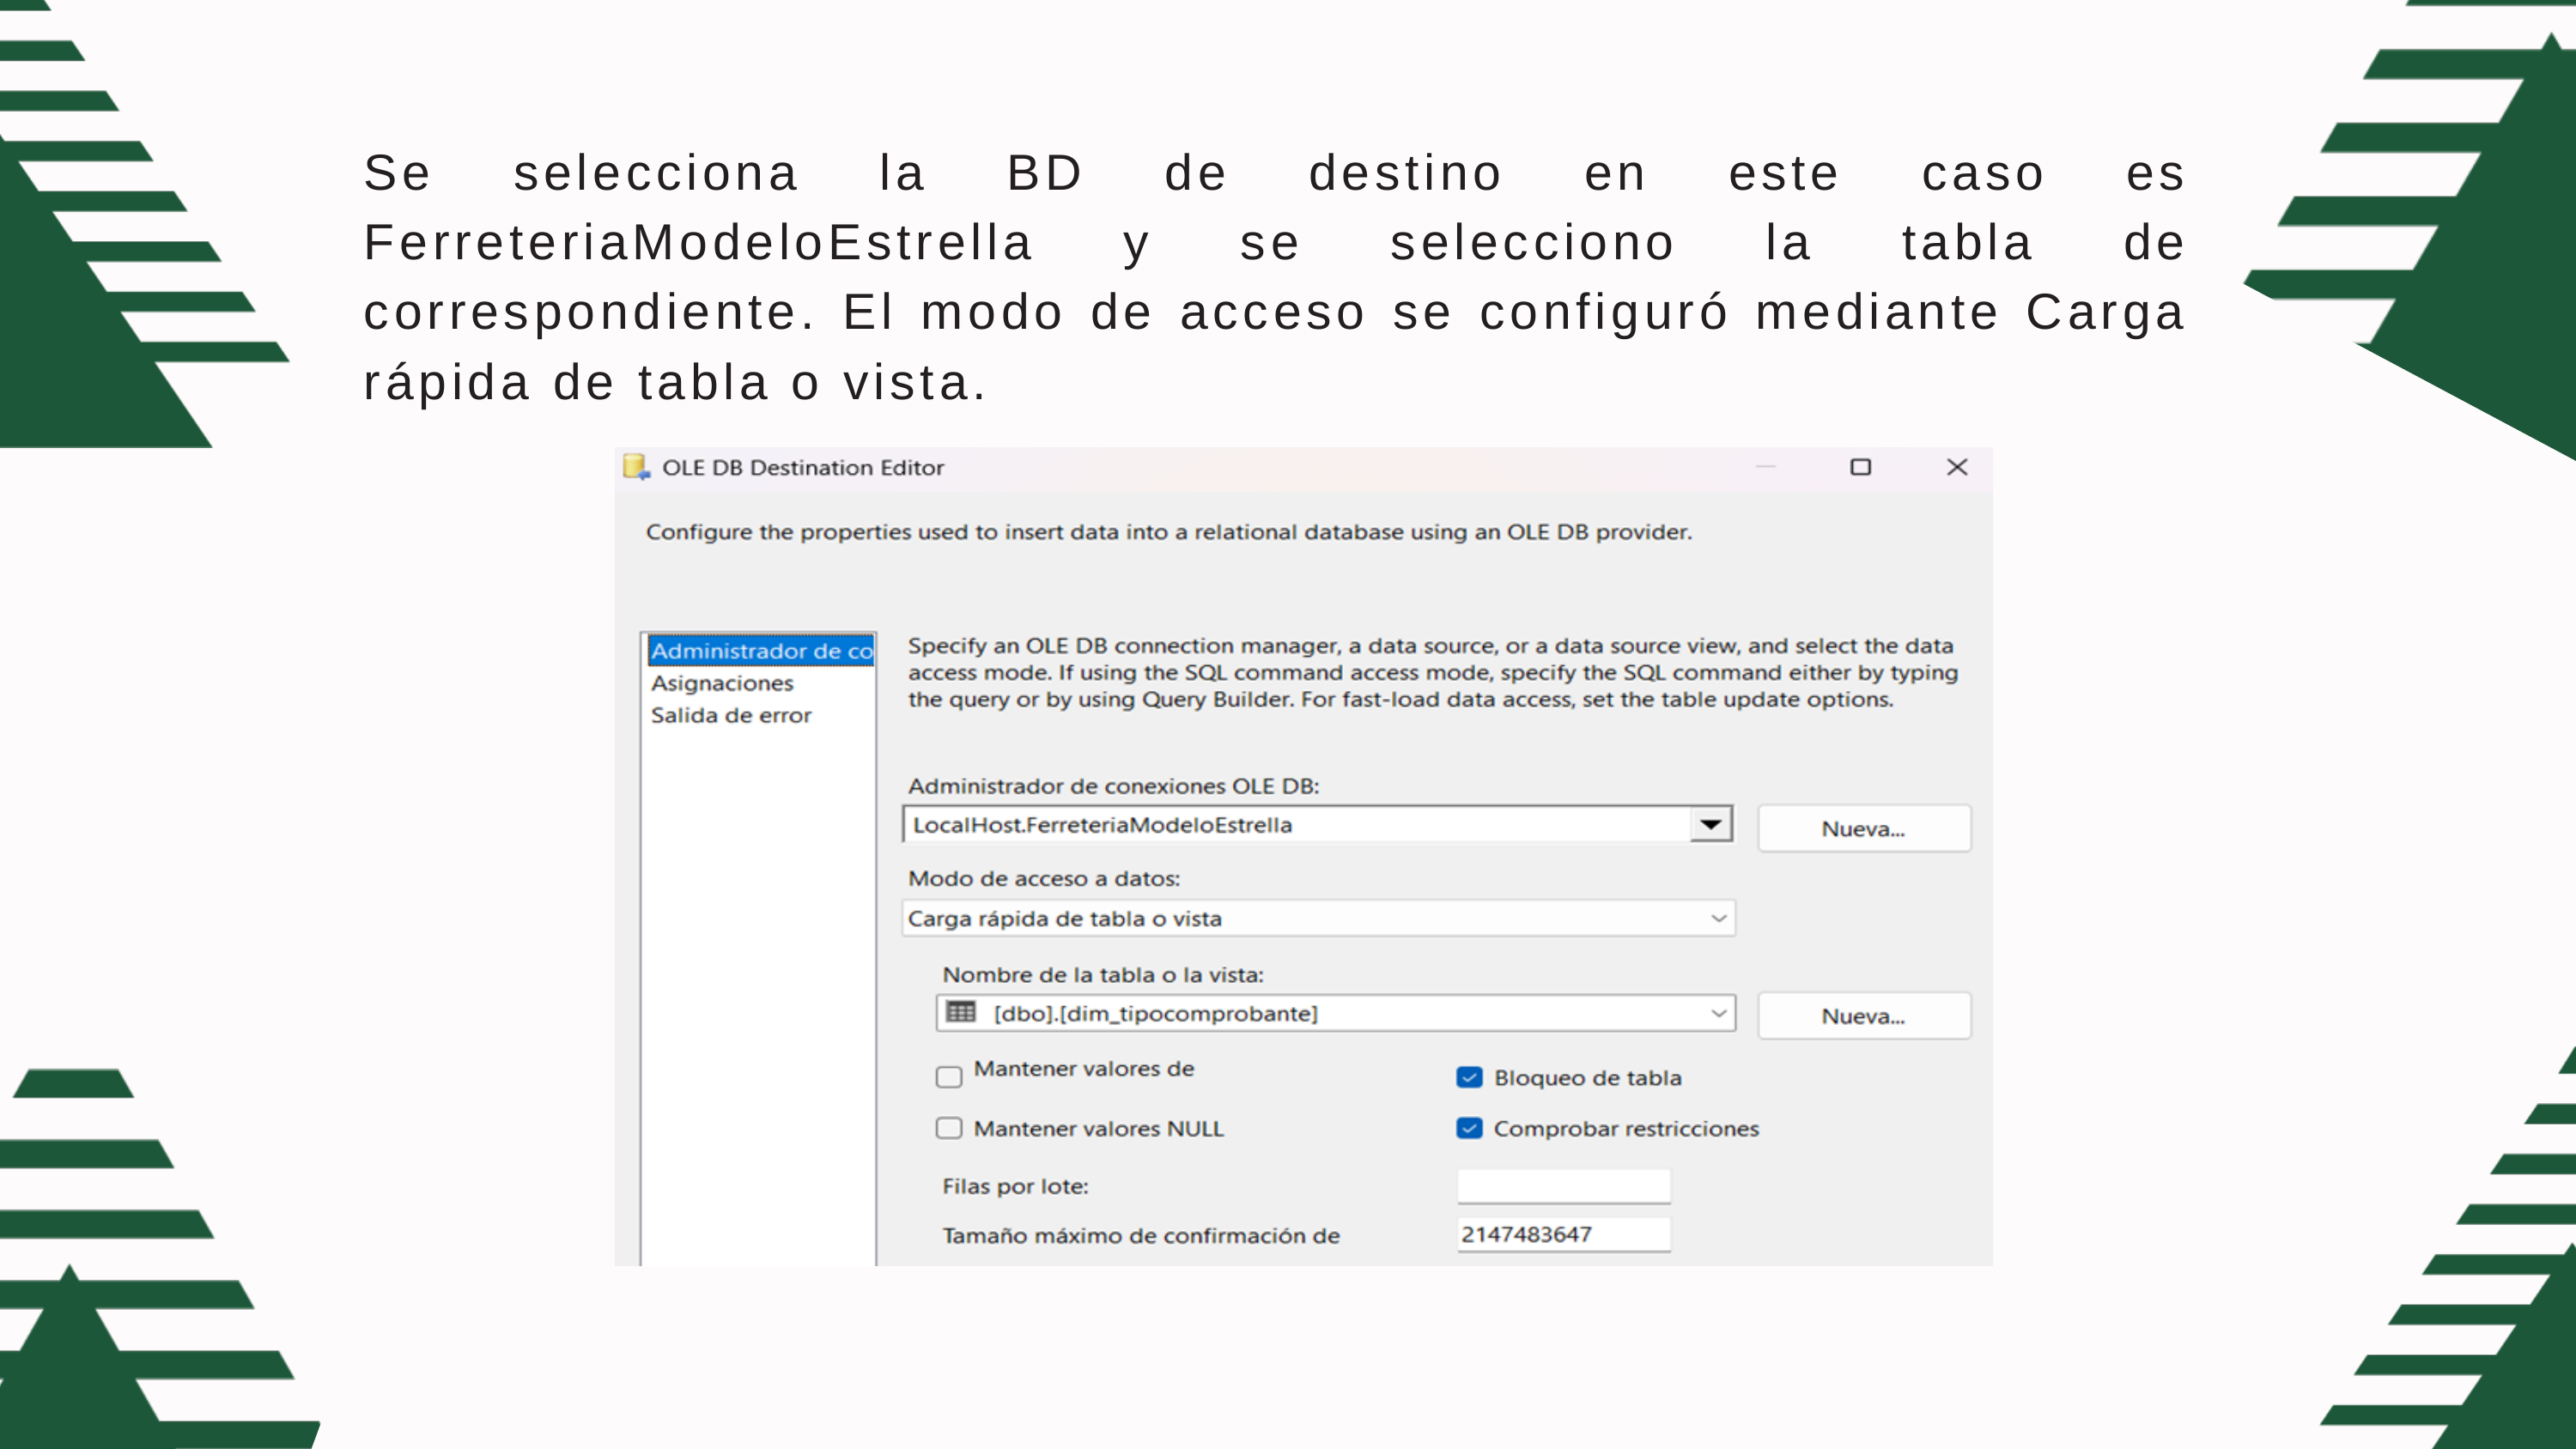

Se selecciona la BD de destino en este caso es FerreteriaModeloEstrella y se selecciono la tabla de correspondiente. El modo de acceso se configuró mediante Carga rápida de tabla o vista.